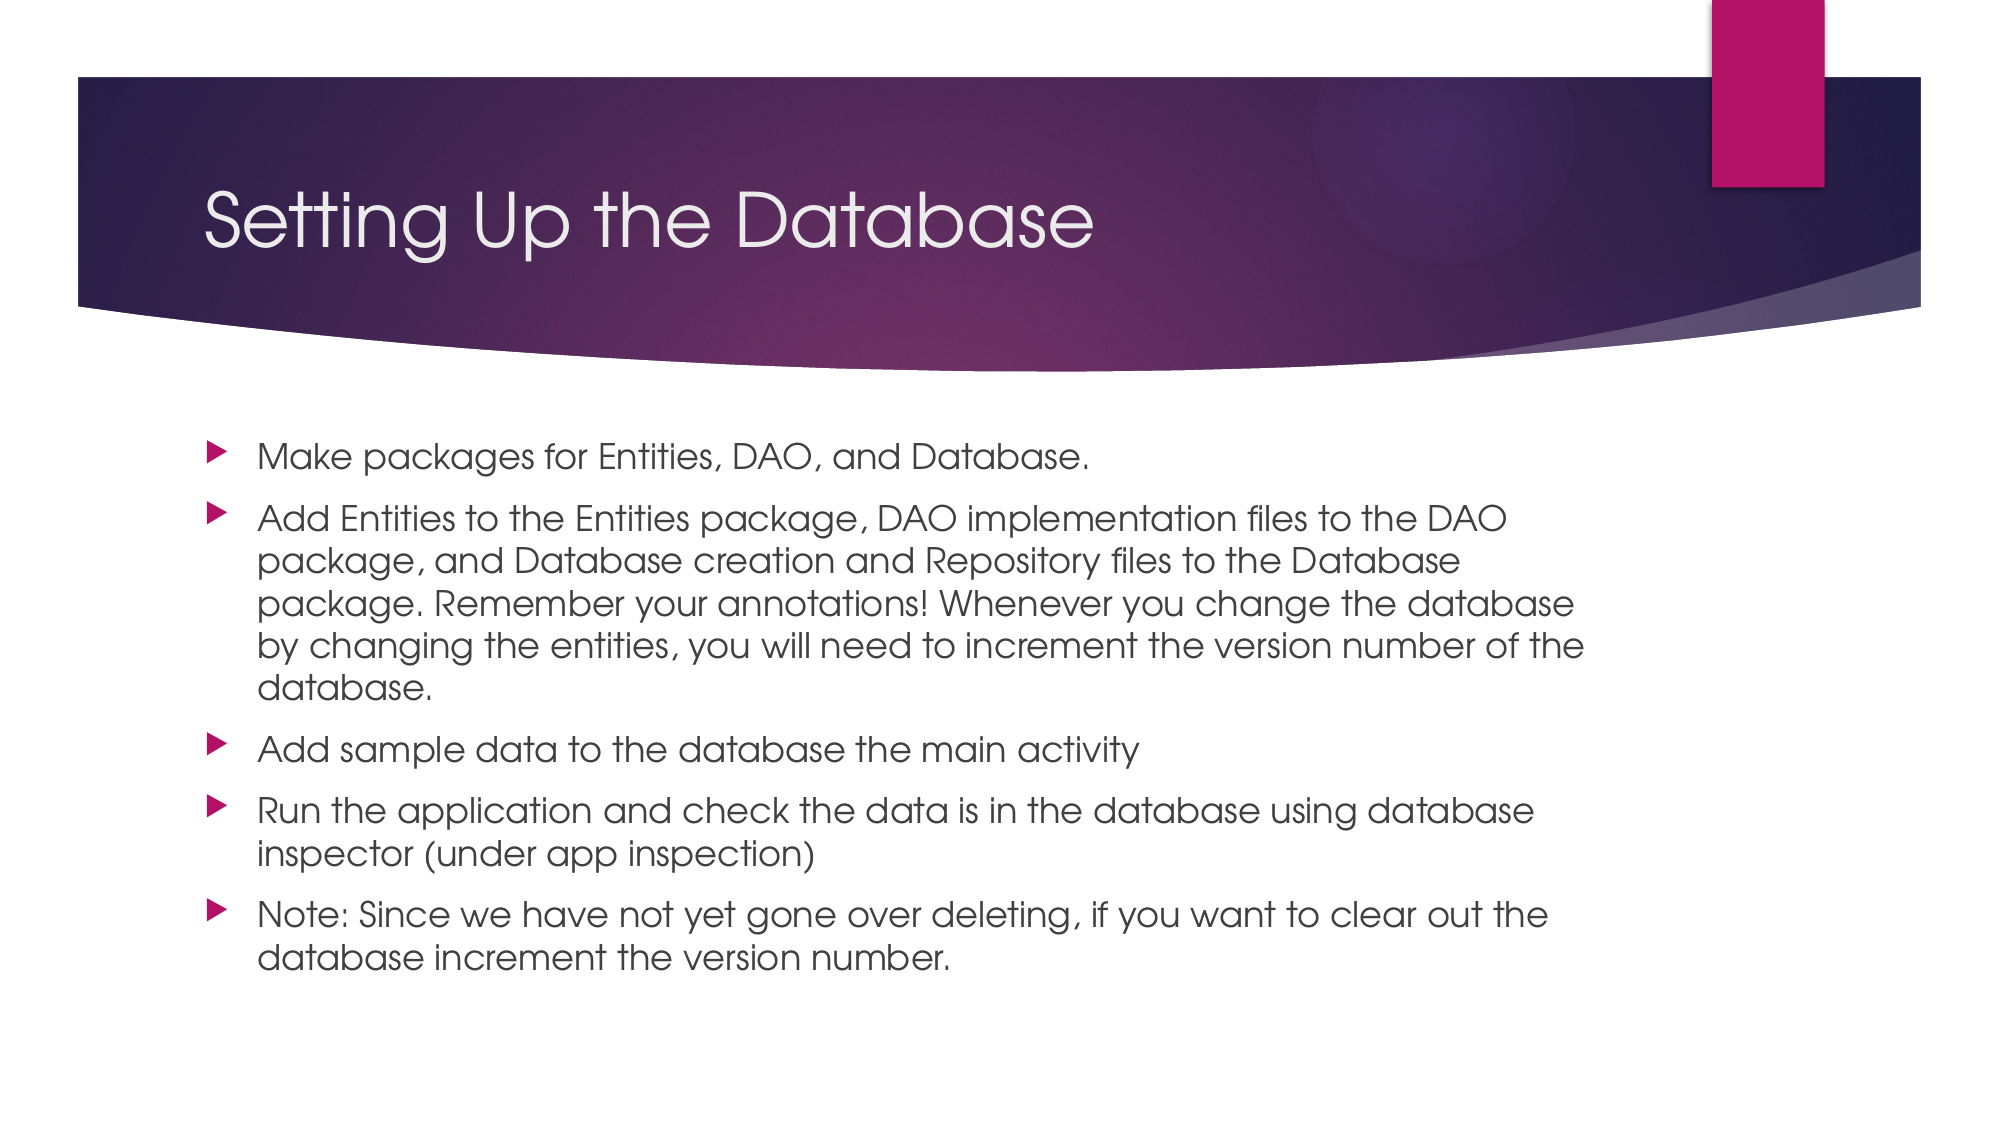

# Setting Up the Database
Make packages for Entities, DAO, and Database.
Add Entities to the Entities package, DAO implementation files to the DAO package, and Database creation and Repository files to the Database package. Remember your annotations! Whenever you change the database by changing the entities, you will need to increment the version number of the database.
Add sample data to the database the main activity
Run the application and check the data is in the database using database inspector (under app inspection)
Note: Since we have not yet gone over deleting, if you want to clear out the database increment the version number.